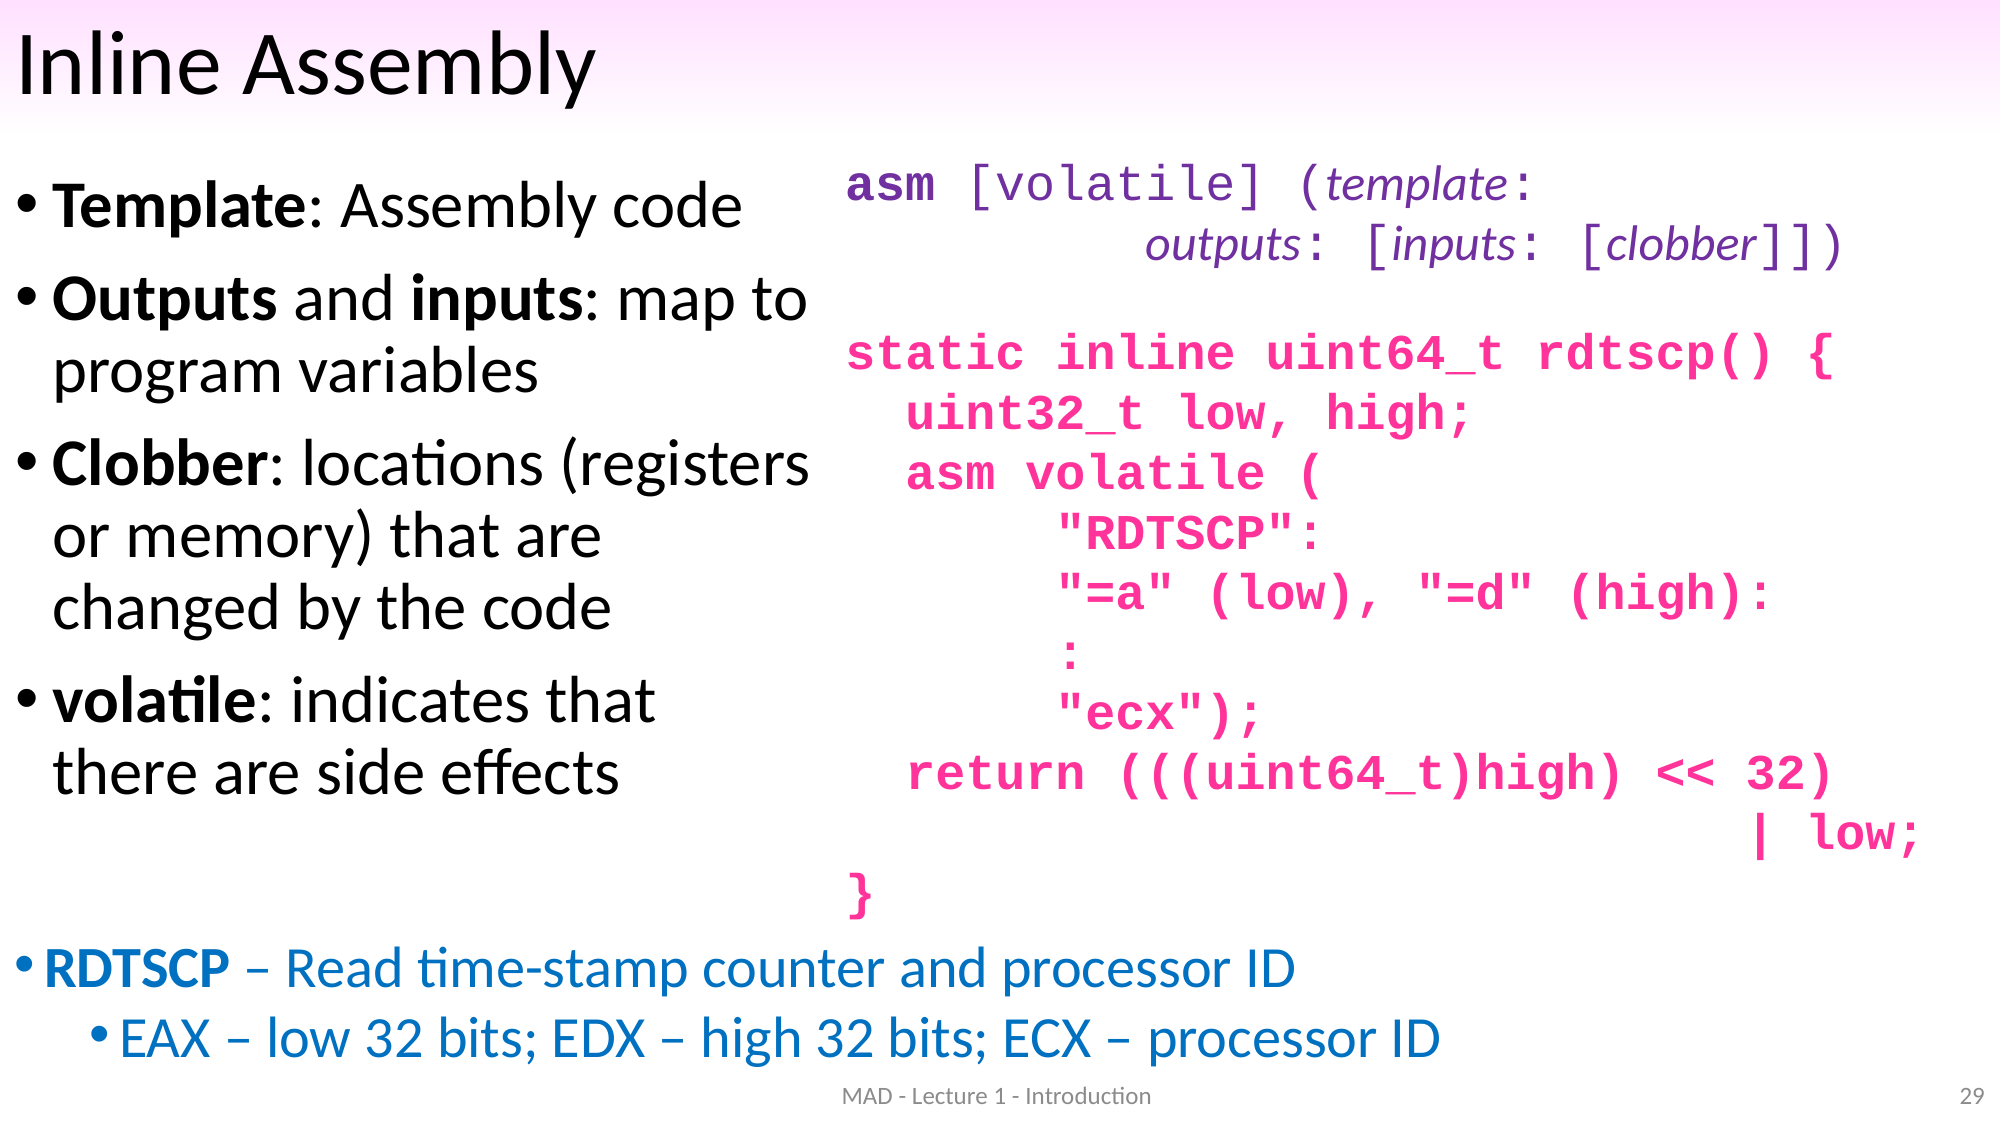

# Inline Assembly
asm [volatile] (template:
		outputs: [inputs: [clobber]])
Template: Assembly code
Outputs and inputs: map to program variables
Clobber: locations (registers or memory) that are changed by the code
volatile: indicates that there are side effects

static inline uint64_t rdtscp() {
  uint32_t low, high;
  asm volatile (
       "RDTSCP":
       "=a" (low), "=d" (high):
       :
       "ecx");
  return (((uint64_t)high) << 32)
                              | low;
}
RDTSCP – Read time-stamp counter and processor ID
EAX – low 32 bits; EDX – high 32 bits; ECX – processor ID
MAD - Lecture 1 - Introduction
29